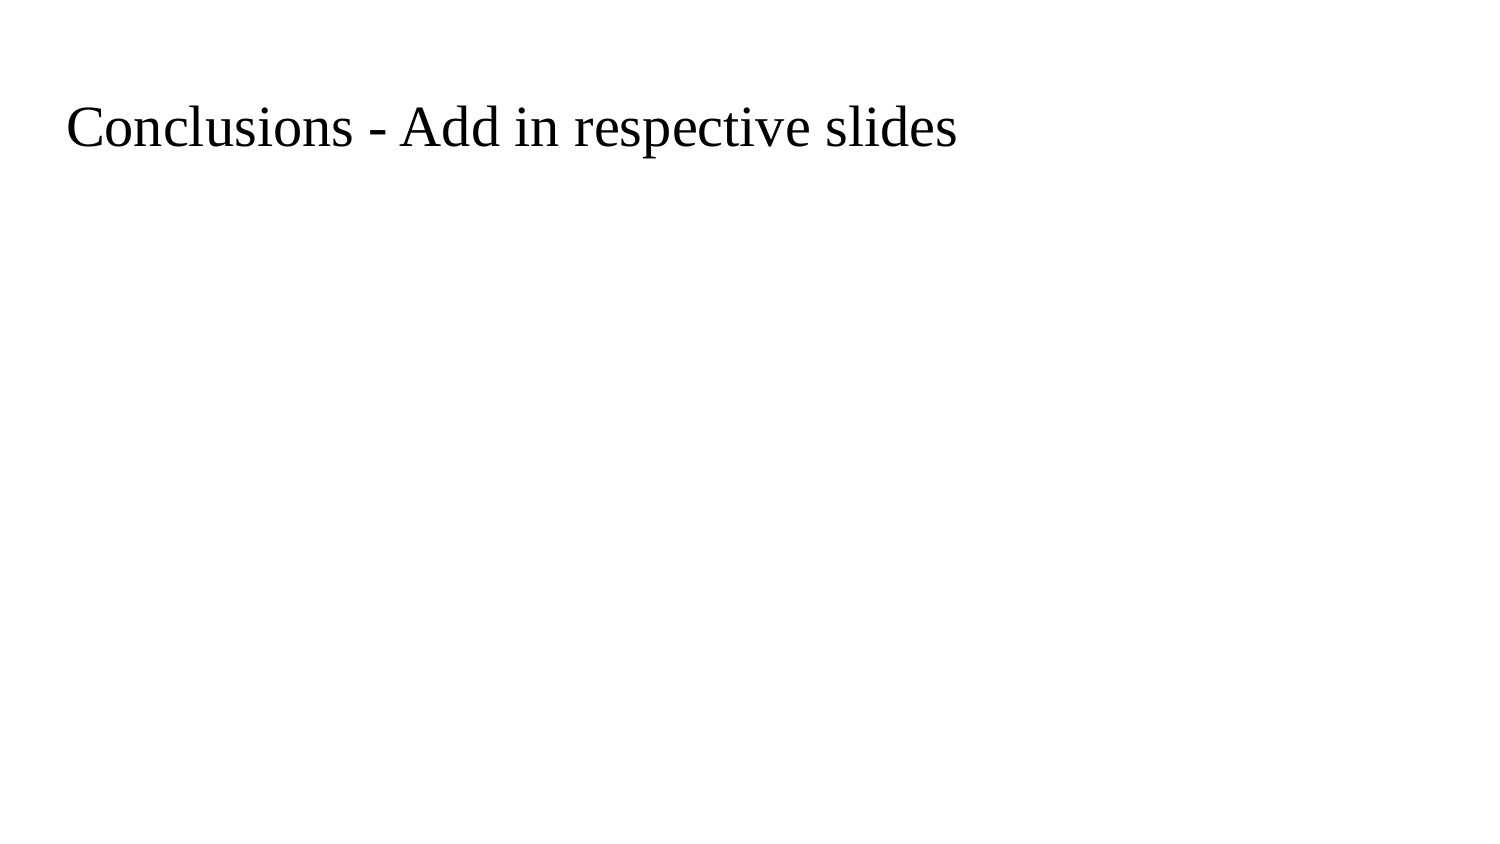

# Conclusions - Add in respective slides